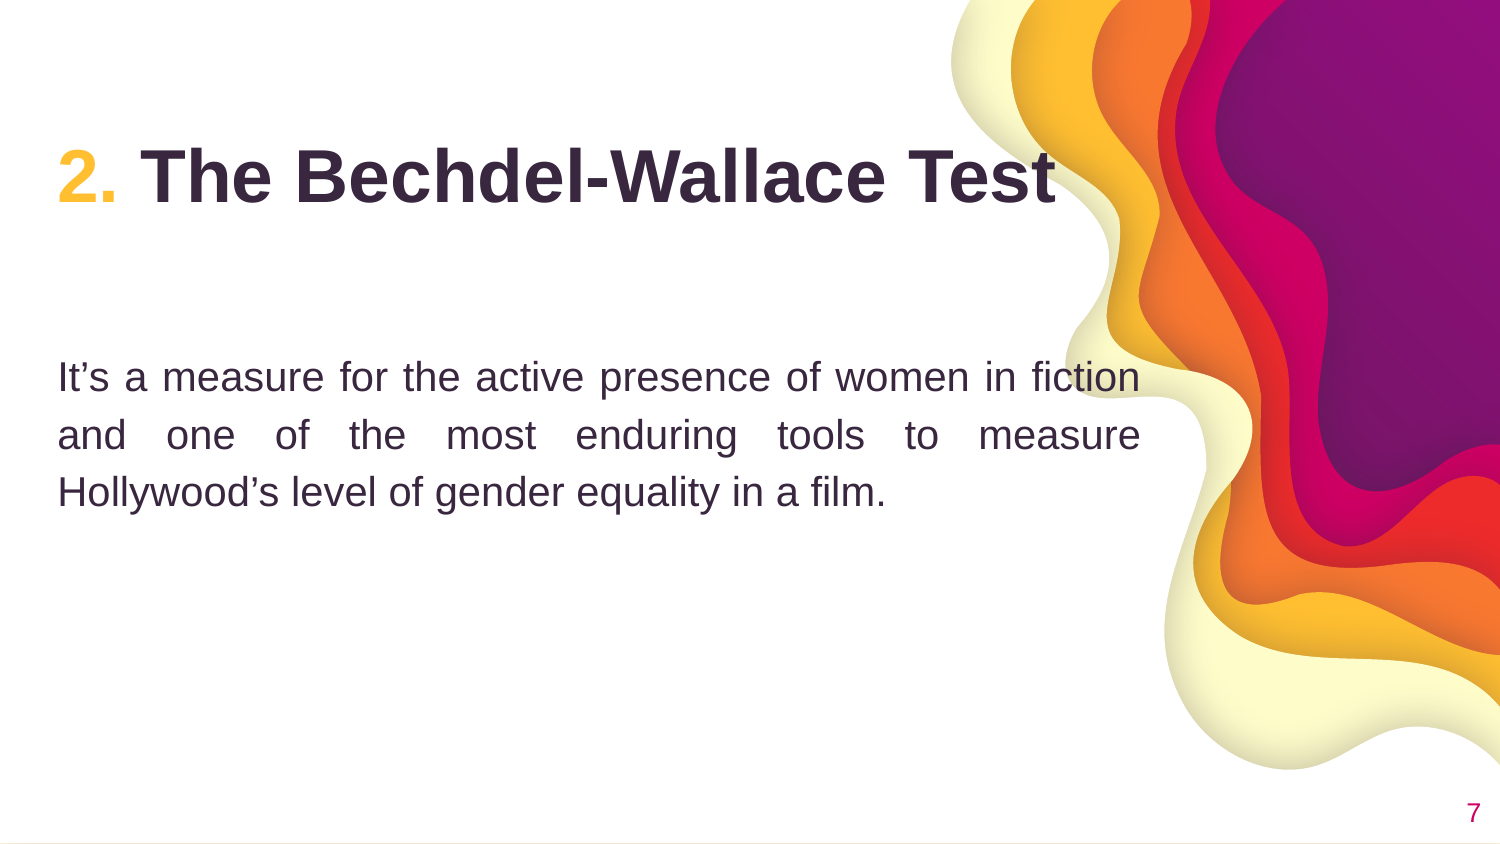

# 2. The Bechdel-Wallace Test
It’s a measure for the active presence of women in fiction and one of the most enduring tools to measure Hollywood’s level of gender equality in a film.

7